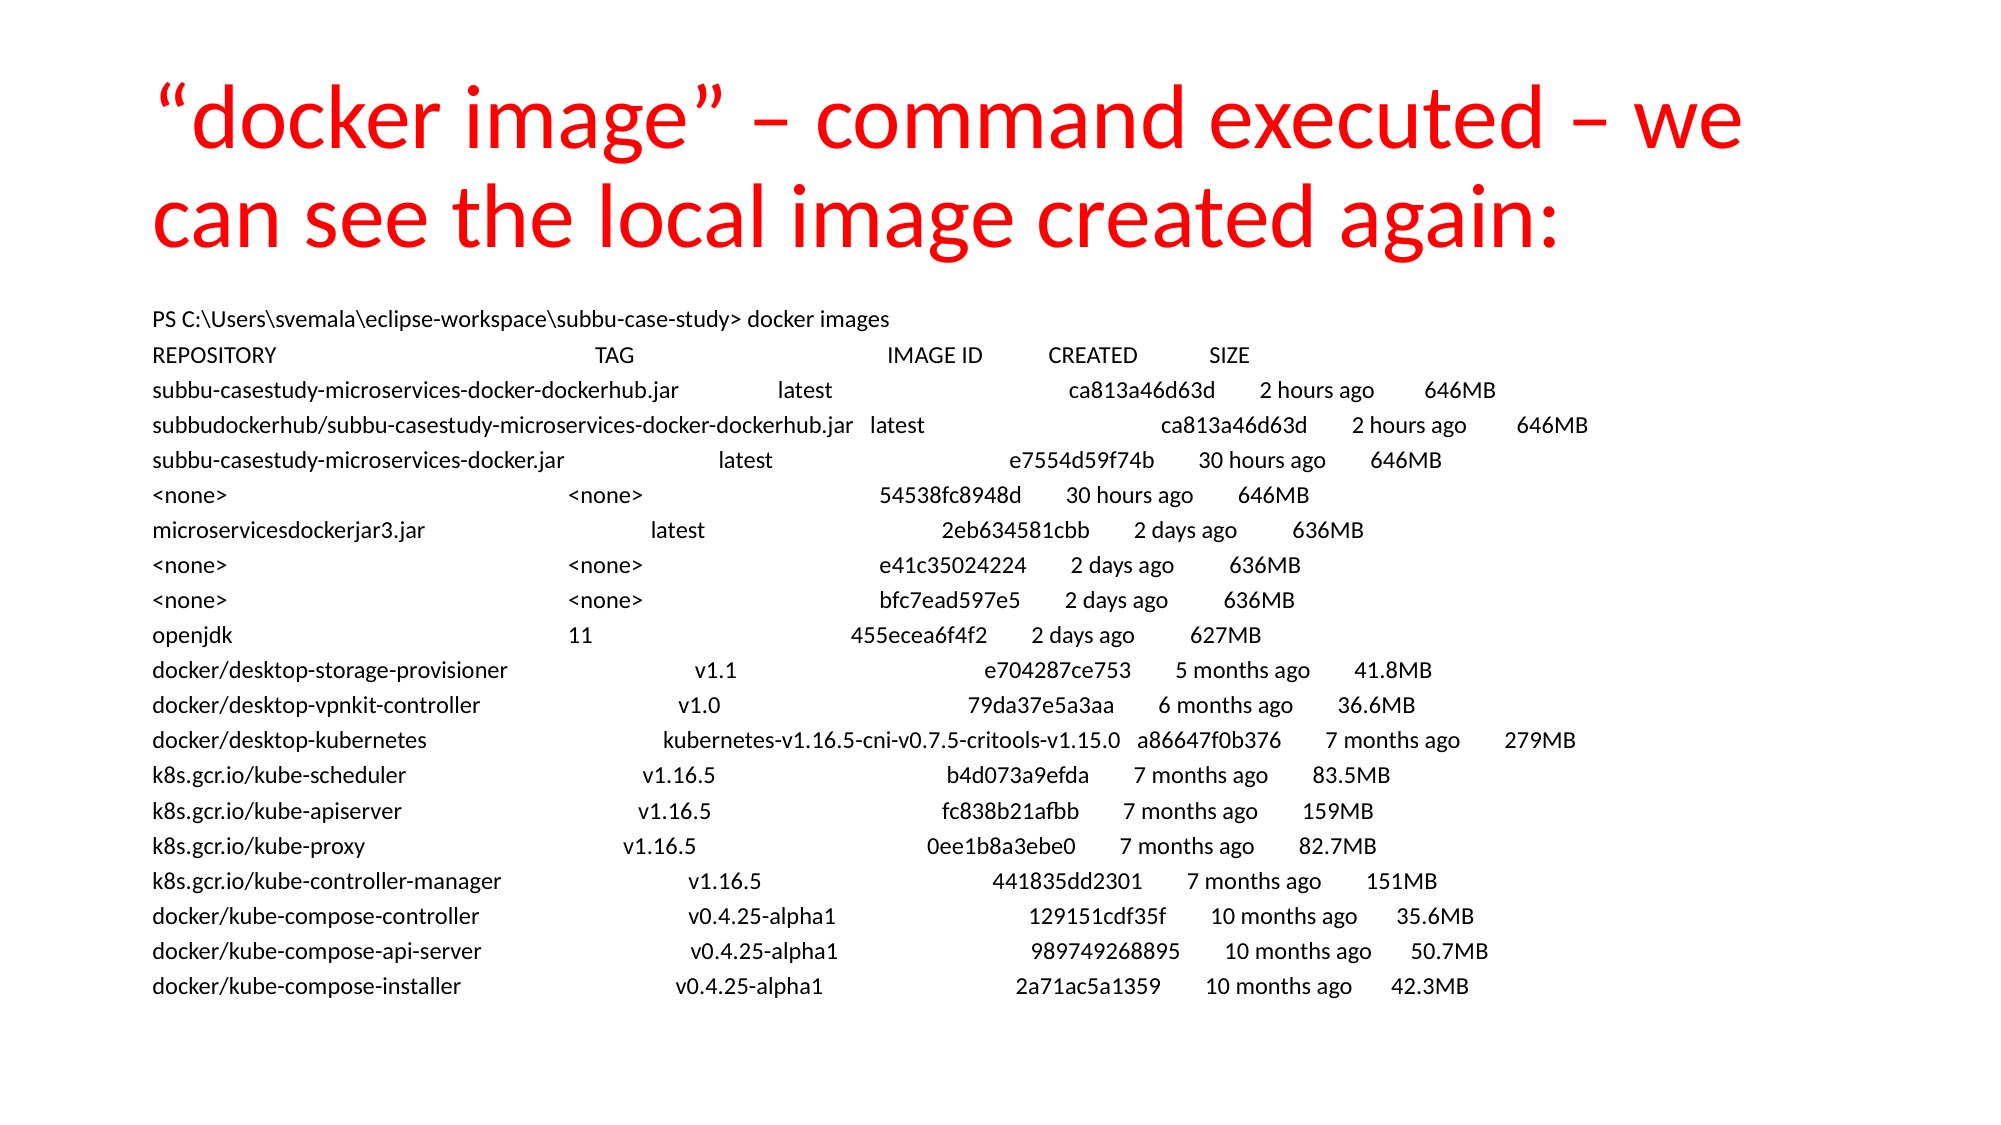

# “docker image” – command executed – we can see the local image created again:
PS C:\Users\svemala\eclipse-workspace\subbu-case-study> docker images
REPOSITORY                                                          TAG                                              IMAGE ID            CREATED             SIZE
subbu-casestudy-microservices-docker-dockerhub.jar                  latest                                           ca813a46d63d        2 hours ago         646MB
subbudockerhub/subbu-casestudy-microservices-docker-dockerhub.jar   latest                                           ca813a46d63d        2 hours ago         646MB
subbu-casestudy-microservices-docker.jar                            latest                                           e7554d59f74b        30 hours ago        646MB
<none>                                                              <none>                                           54538fc8948d        30 hours ago        646MB
microservicesdockerjar3.jar                                         latest                                           2eb634581cbb        2 days ago          636MB
<none>                                                              <none>                                           e41c35024224        2 days ago          636MB
<none>                                                              <none>                                           bfc7ead597e5        2 days ago          636MB
openjdk                                                             11                                               455ecea6f4f2        2 days ago          627MB
docker/desktop-storage-provisioner                                  v1.1                                             e704287ce753        5 months ago        41.8MB
docker/desktop-vpnkit-controller                                    v1.0                                             79da37e5a3aa        6 months ago        36.6MB
docker/desktop-kubernetes                                           kubernetes-v1.16.5-cni-v0.7.5-critools-v1.15.0   a86647f0b376        7 months ago        279MB
k8s.gcr.io/kube-scheduler                                           v1.16.5                                          b4d073a9efda        7 months ago        83.5MB
k8s.gcr.io/kube-apiserver                                           v1.16.5                                          fc838b21afbb        7 months ago        159MB
k8s.gcr.io/kube-proxy                                               v1.16.5                                          0ee1b8a3ebe0        7 months ago        82.7MB
k8s.gcr.io/kube-controller-manager                                  v1.16.5                                          441835dd2301        7 months ago        151MB
docker/kube-compose-controller                                      v0.4.25-alpha1                                   129151cdf35f        10 months ago       35.6MB
docker/kube-compose-api-server                                      v0.4.25-alpha1                                   989749268895        10 months ago       50.7MB
docker/kube-compose-installer                                       v0.4.25-alpha1                                   2a71ac5a1359        10 months ago       42.3MB